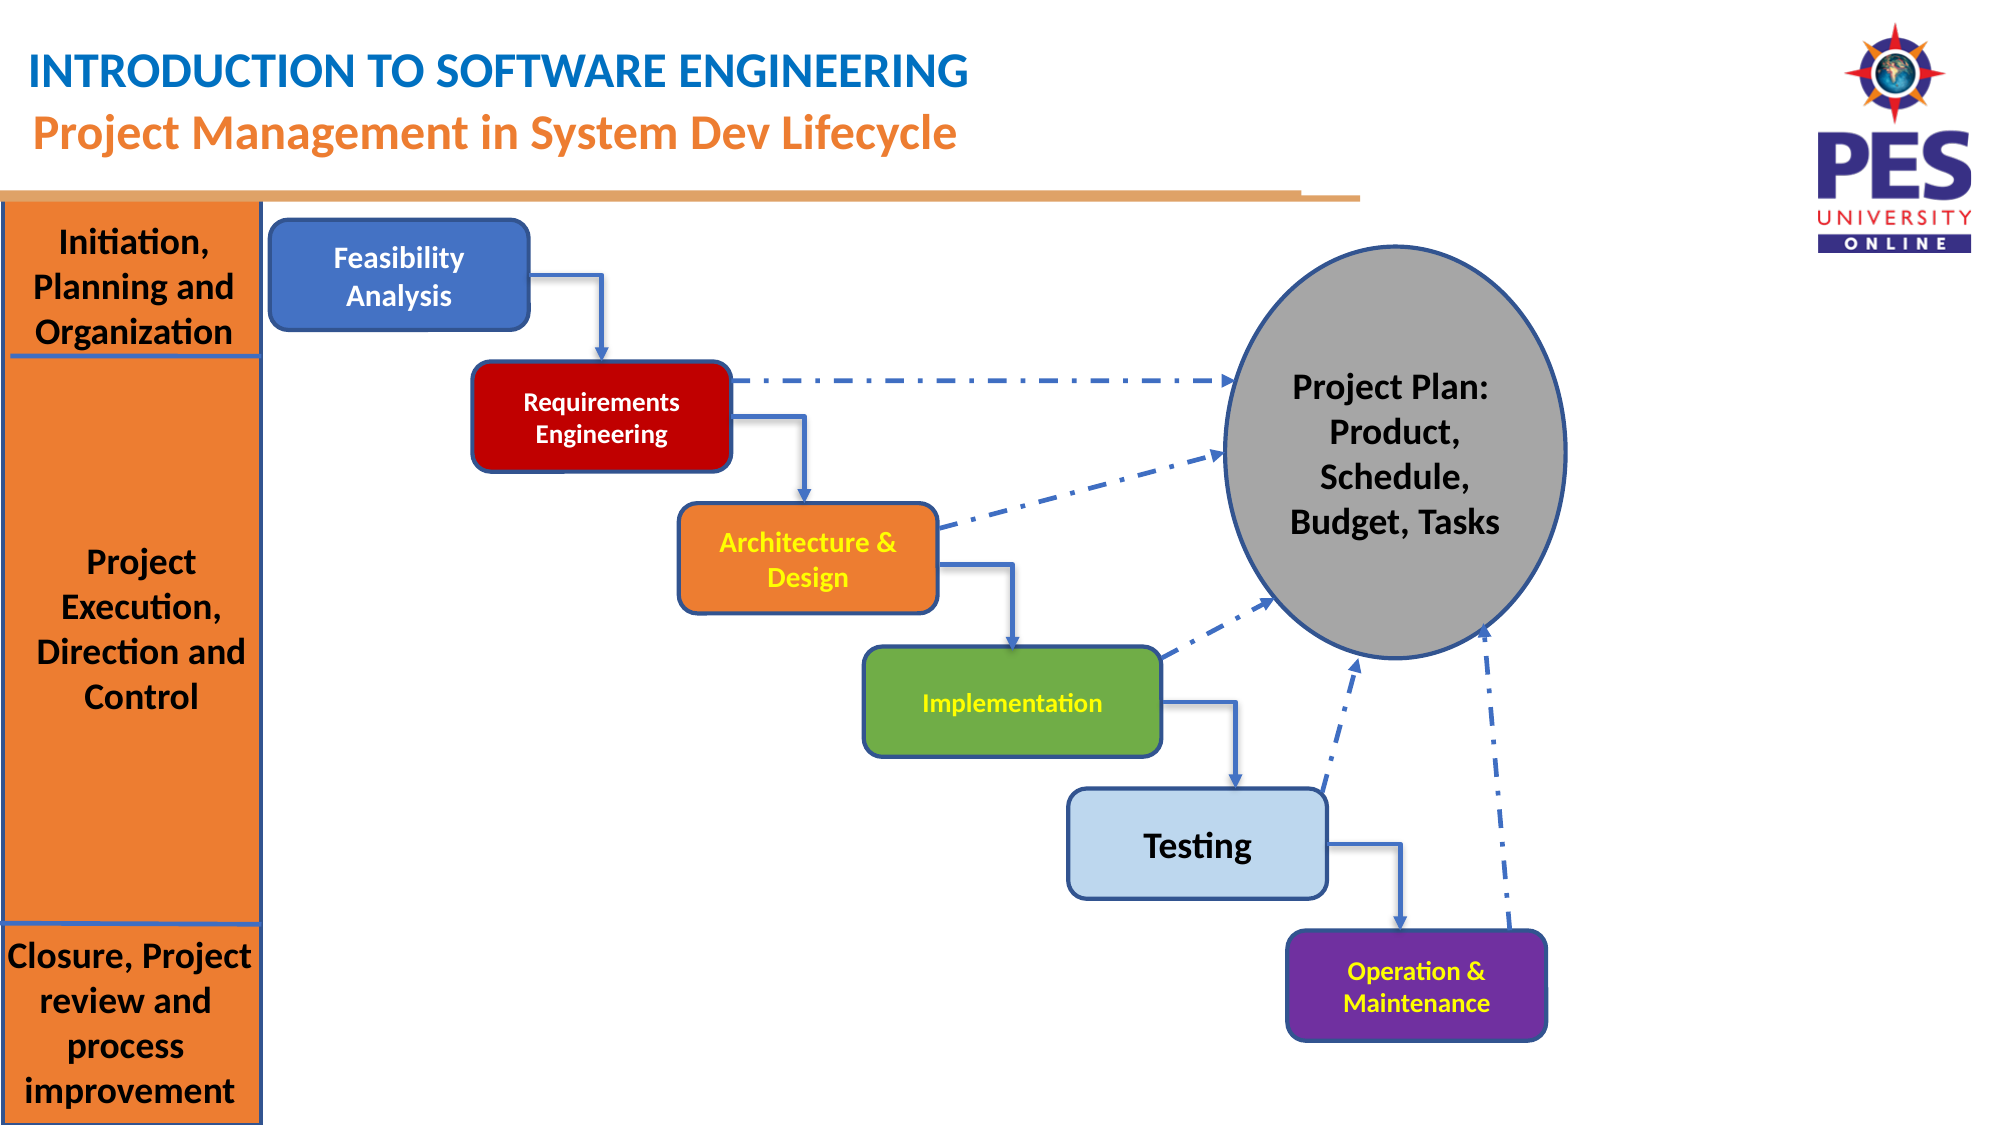

Project Management in System Dev Lifecycle

Initiation, Planning and Organization

Closure, Project review and
process
improvement

Feasibility Analysis
Project Plan:  Product, Schedule, Budget, Tasks

Requirements Engineering

Architecture & Design
Project Execution, Direction and Control

Implementation

Testing

Operation & Maintenance